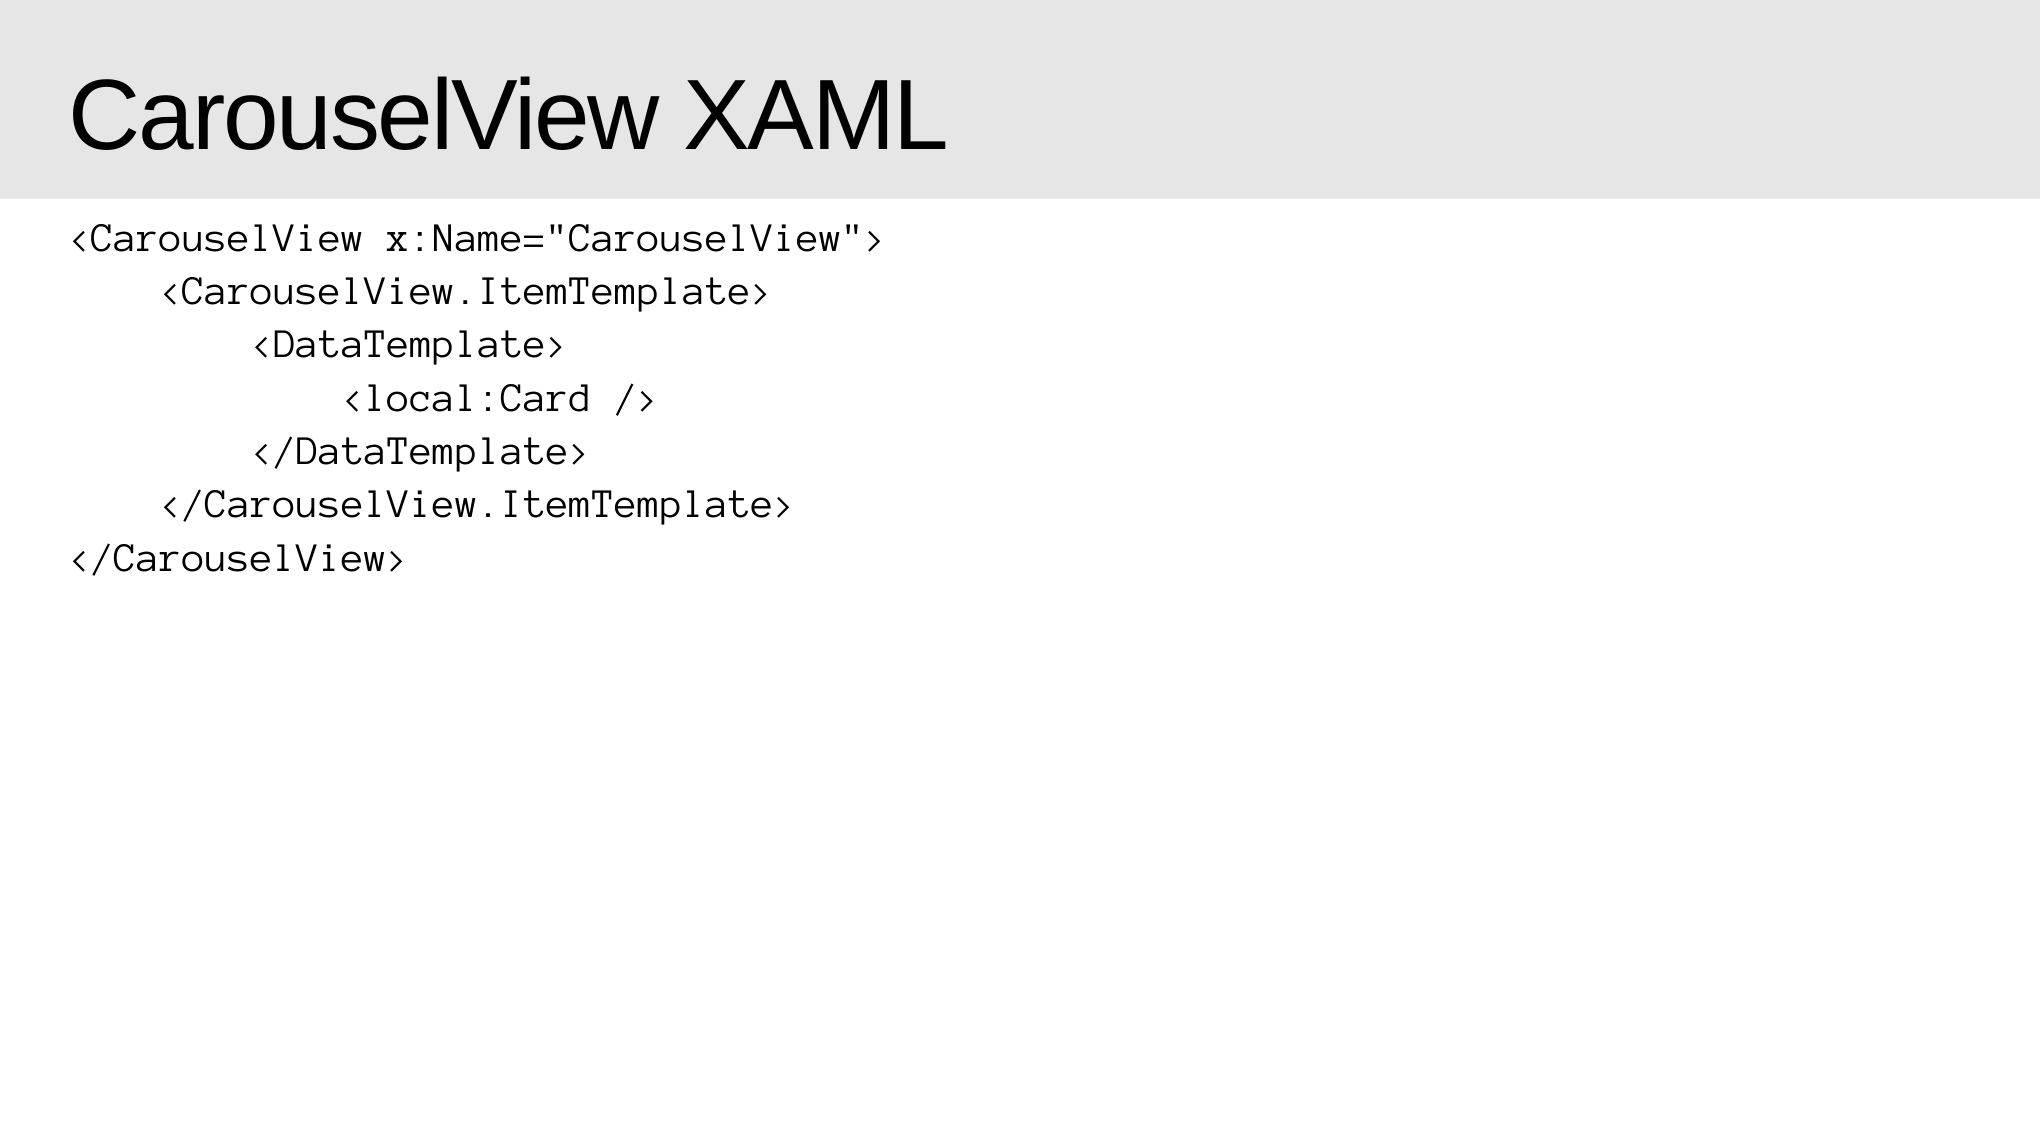

# CarouselView XAML
<CarouselView x:Name="CarouselView">
    <CarouselView.ItemTemplate>
        <DataTemplate>
            <local:Card />
        </DataTemplate>
    </CarouselView.ItemTemplate>
</CarouselView>